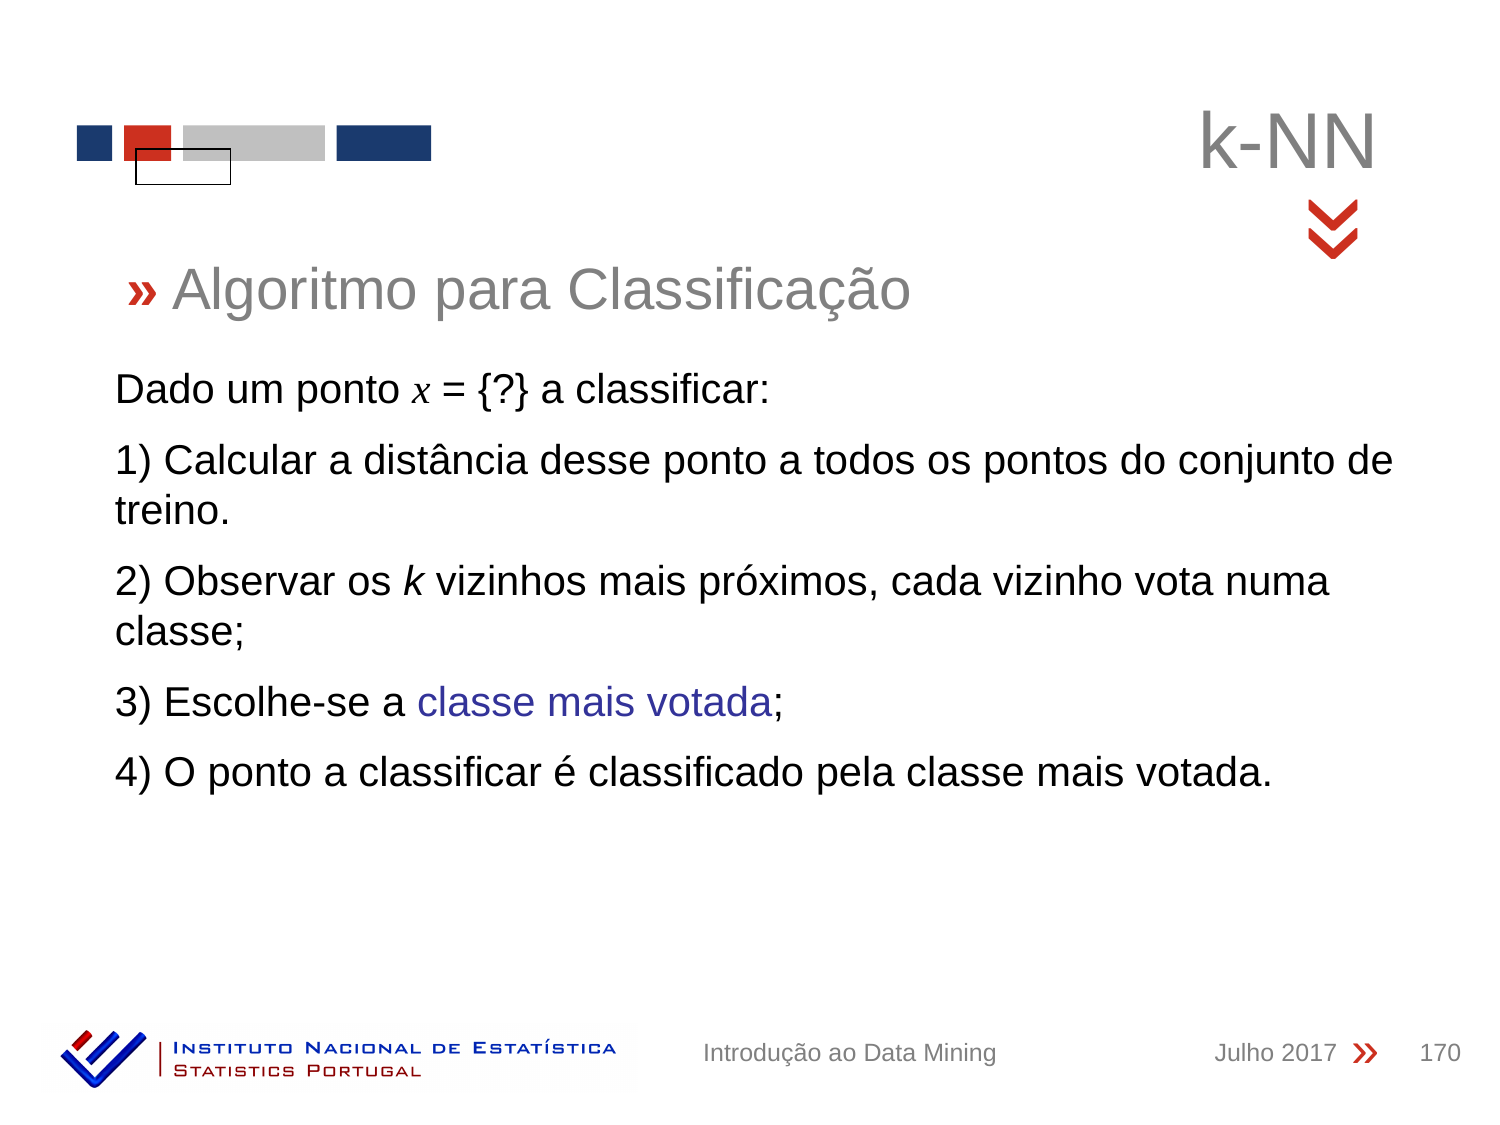

k-NN
«
» Algoritmo para Classificação
Dado um ponto x = {?} a classificar:
1) Calcular a distância desse ponto a todos os pontos do conjunto de treino.
2) Observar os k vizinhos mais próximos, cada vizinho vota numa classe;
3) Escolhe-se a classe mais votada;
4) O ponto a classificar é classificado pela classe mais votada.
Introdução ao Data Mining
Julho 2017
170
«